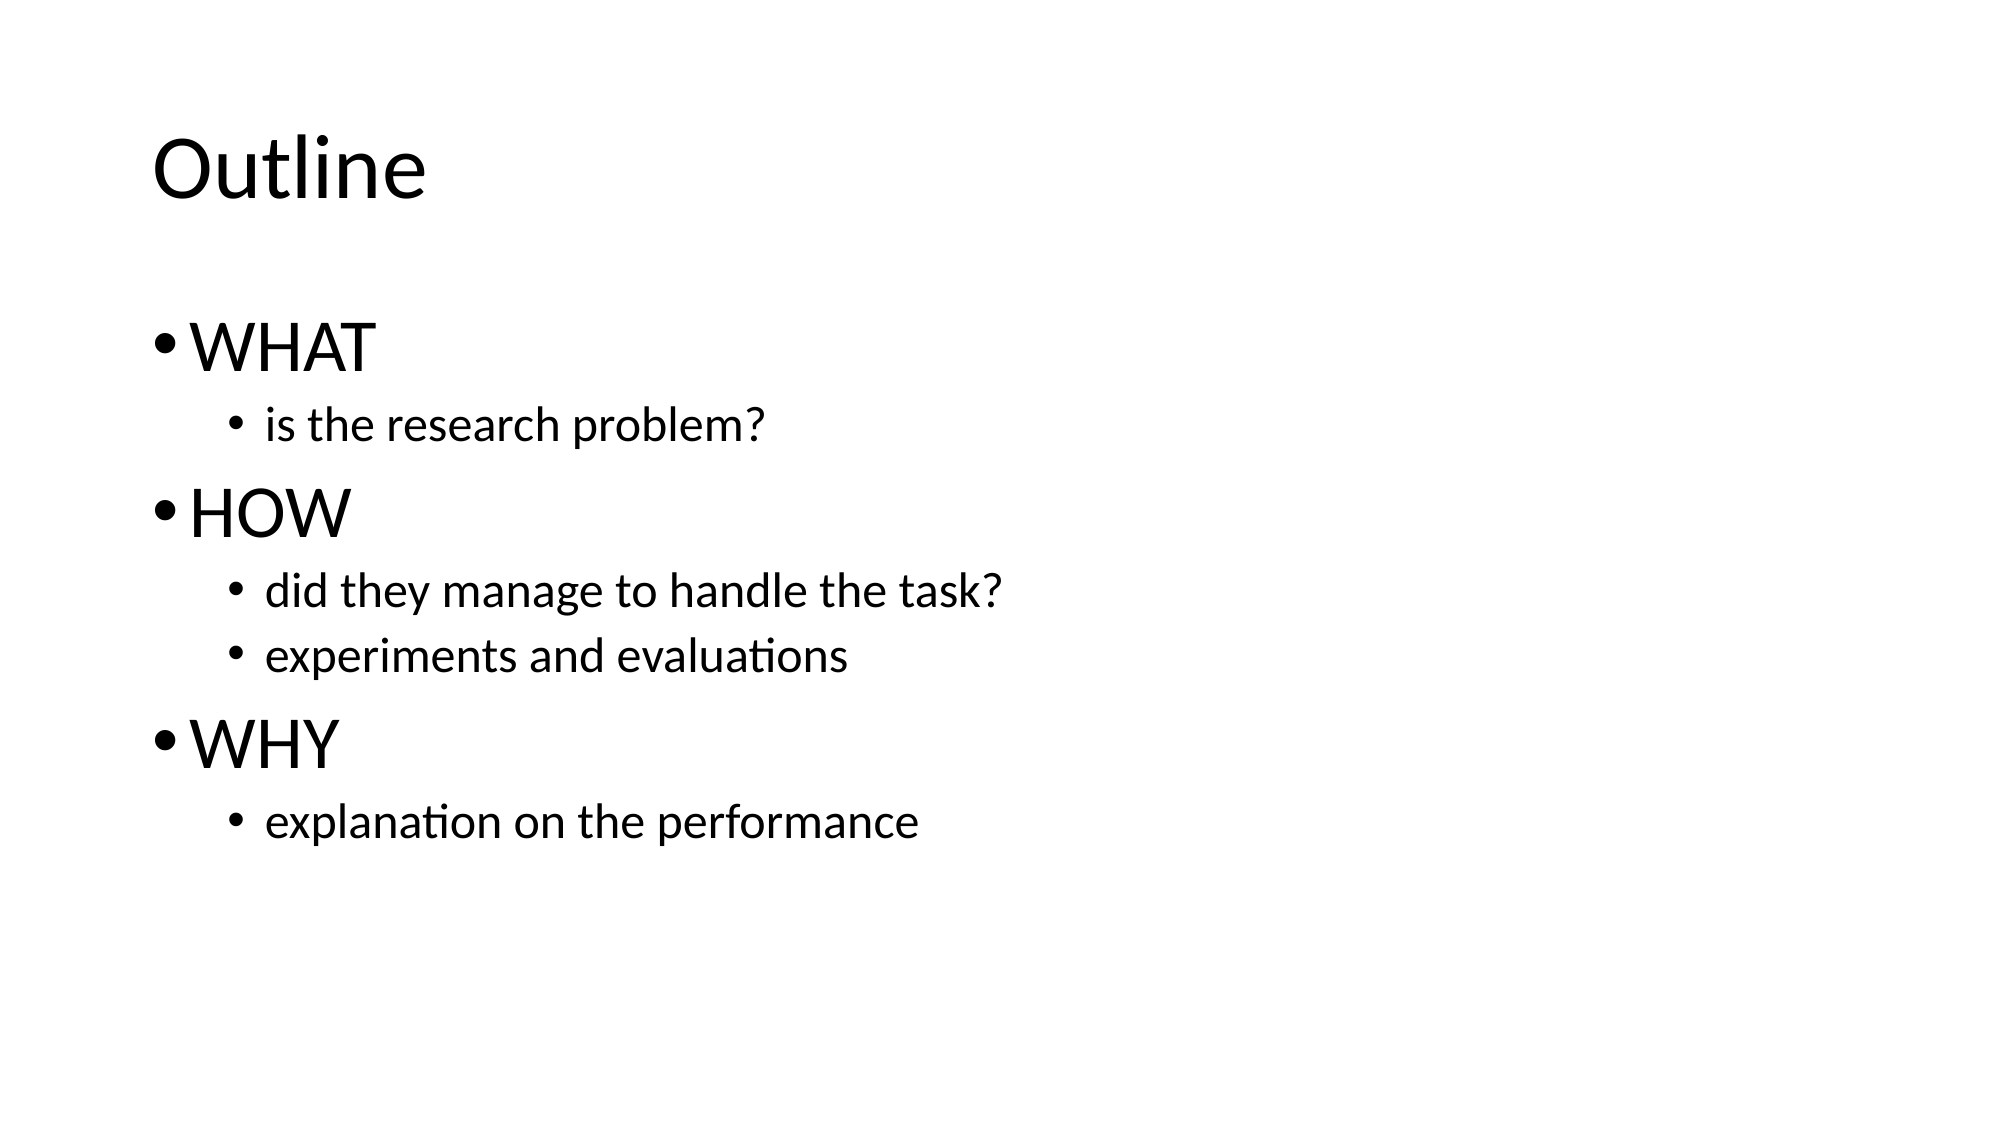

# Outline
WHAT
is the research problem?
HOW
did they manage to handle the task?
experiments and evaluations
WHY
explanation on the performance